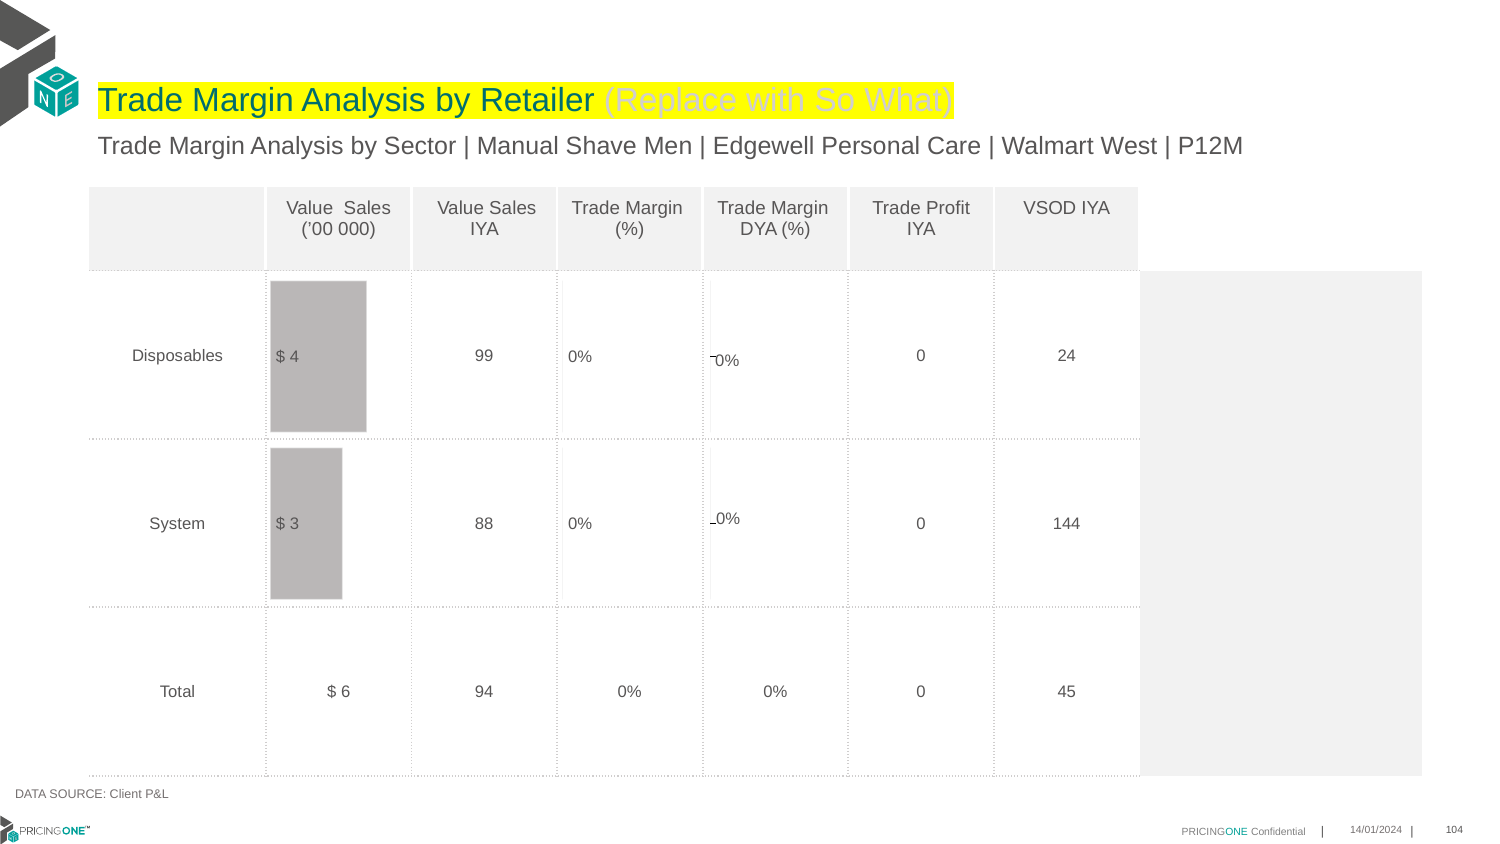

# Trade Margin Analysis by Retailer (Replace with So What)
Trade Margin Analysis by Sector | Manual Shave Men | Edgewell Personal Care | Walmart West | P12M
|  | Value Sales (’00 000) | Value Sales IYA | Trade Margin (%) | Trade Margin DYA (%) | Trade Profit IYA | VSOD IYA |  |
| --- | --- | --- | --- | --- | --- | --- | --- |
| Disposables |  | 99 |  |  | 0 | 24 |  |
| System |  | 88 |  |  | 0 | 144 |  |
| Total | $ 6 | 94 | 0% | 0% | 0 | 45 |  |

### Chart

| Category | Trade Margin DYA |
|---|---|
| Disposables | 0.0 |
| System | 0.0 |
| None | None |

### Chart

| Category | Trade Margin % |
|---|---|
| Disposables | 0.0 |
| System | 0.0 |
| None | None |

### Chart

| Category | Value Sales |
|---|---|
| Disposables | 4.0 |
| System | 3.0 |
| None | None |
DATA SOURCE: Client P&L

14/01/2024
104